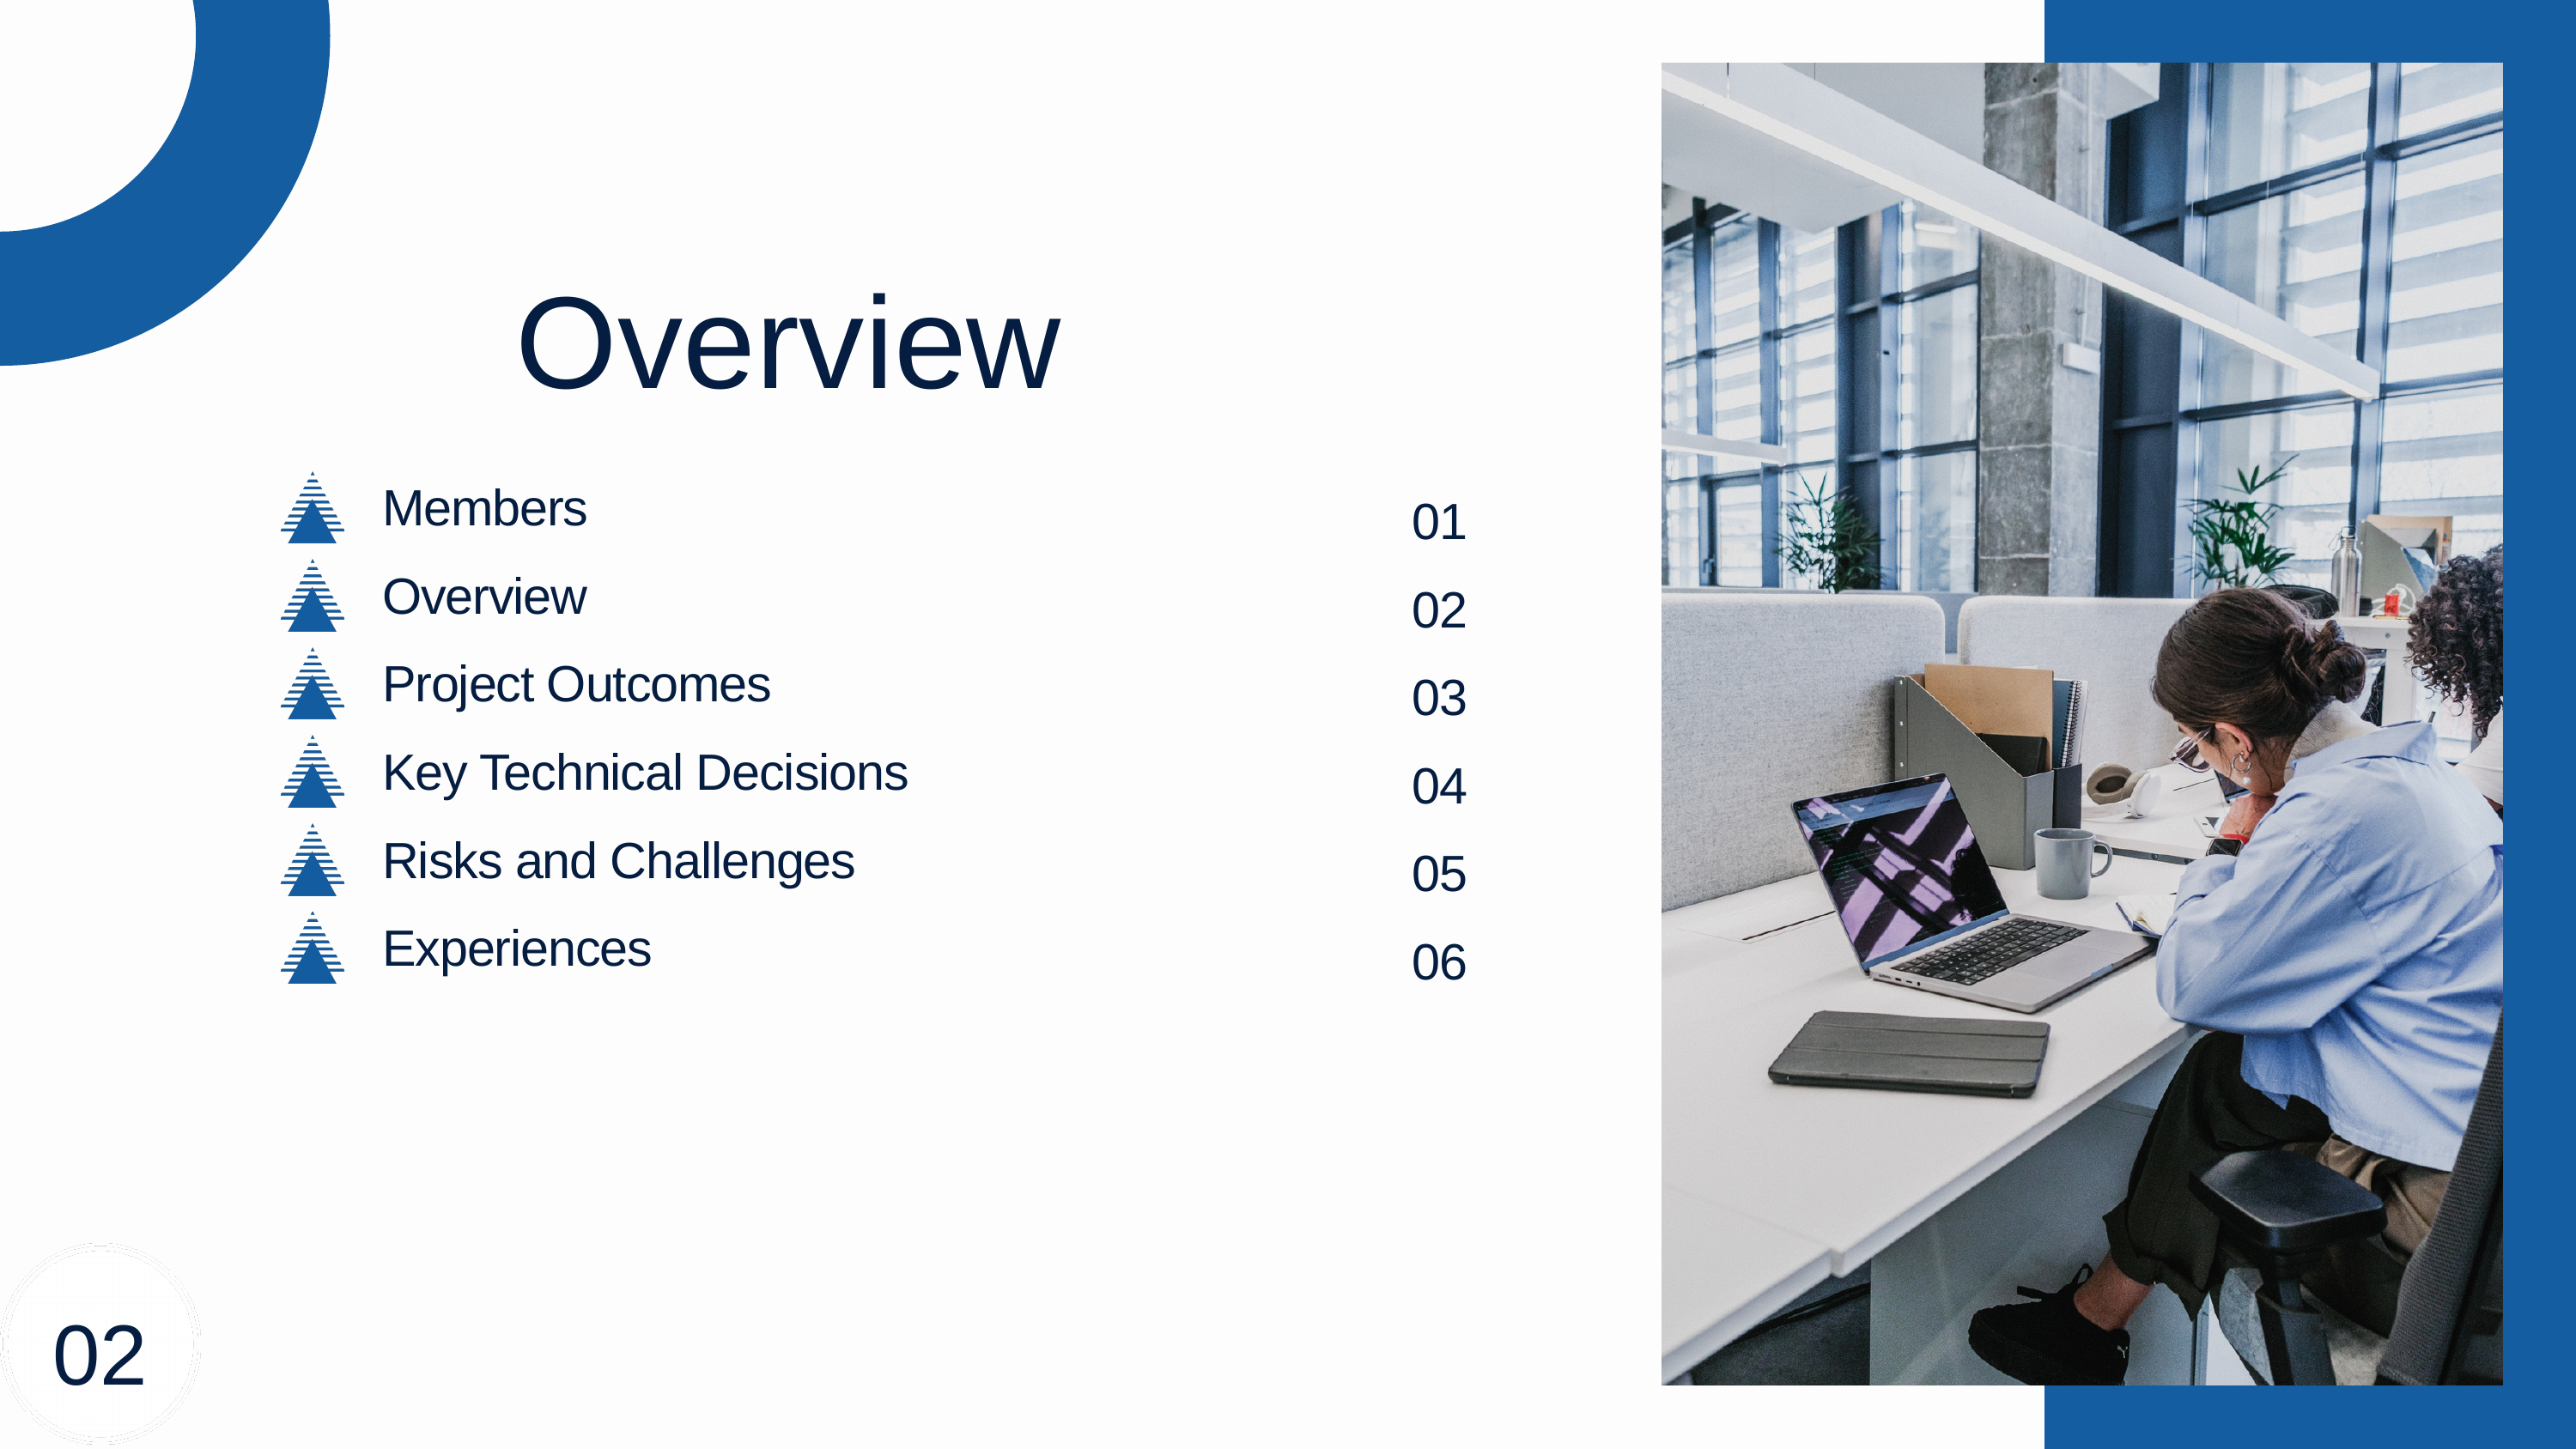

Overview
Members

01
Overview

02
Project Outcomes

03
Key Technical Decisions

04
Risks and Challenges

05
Experiences

06

02